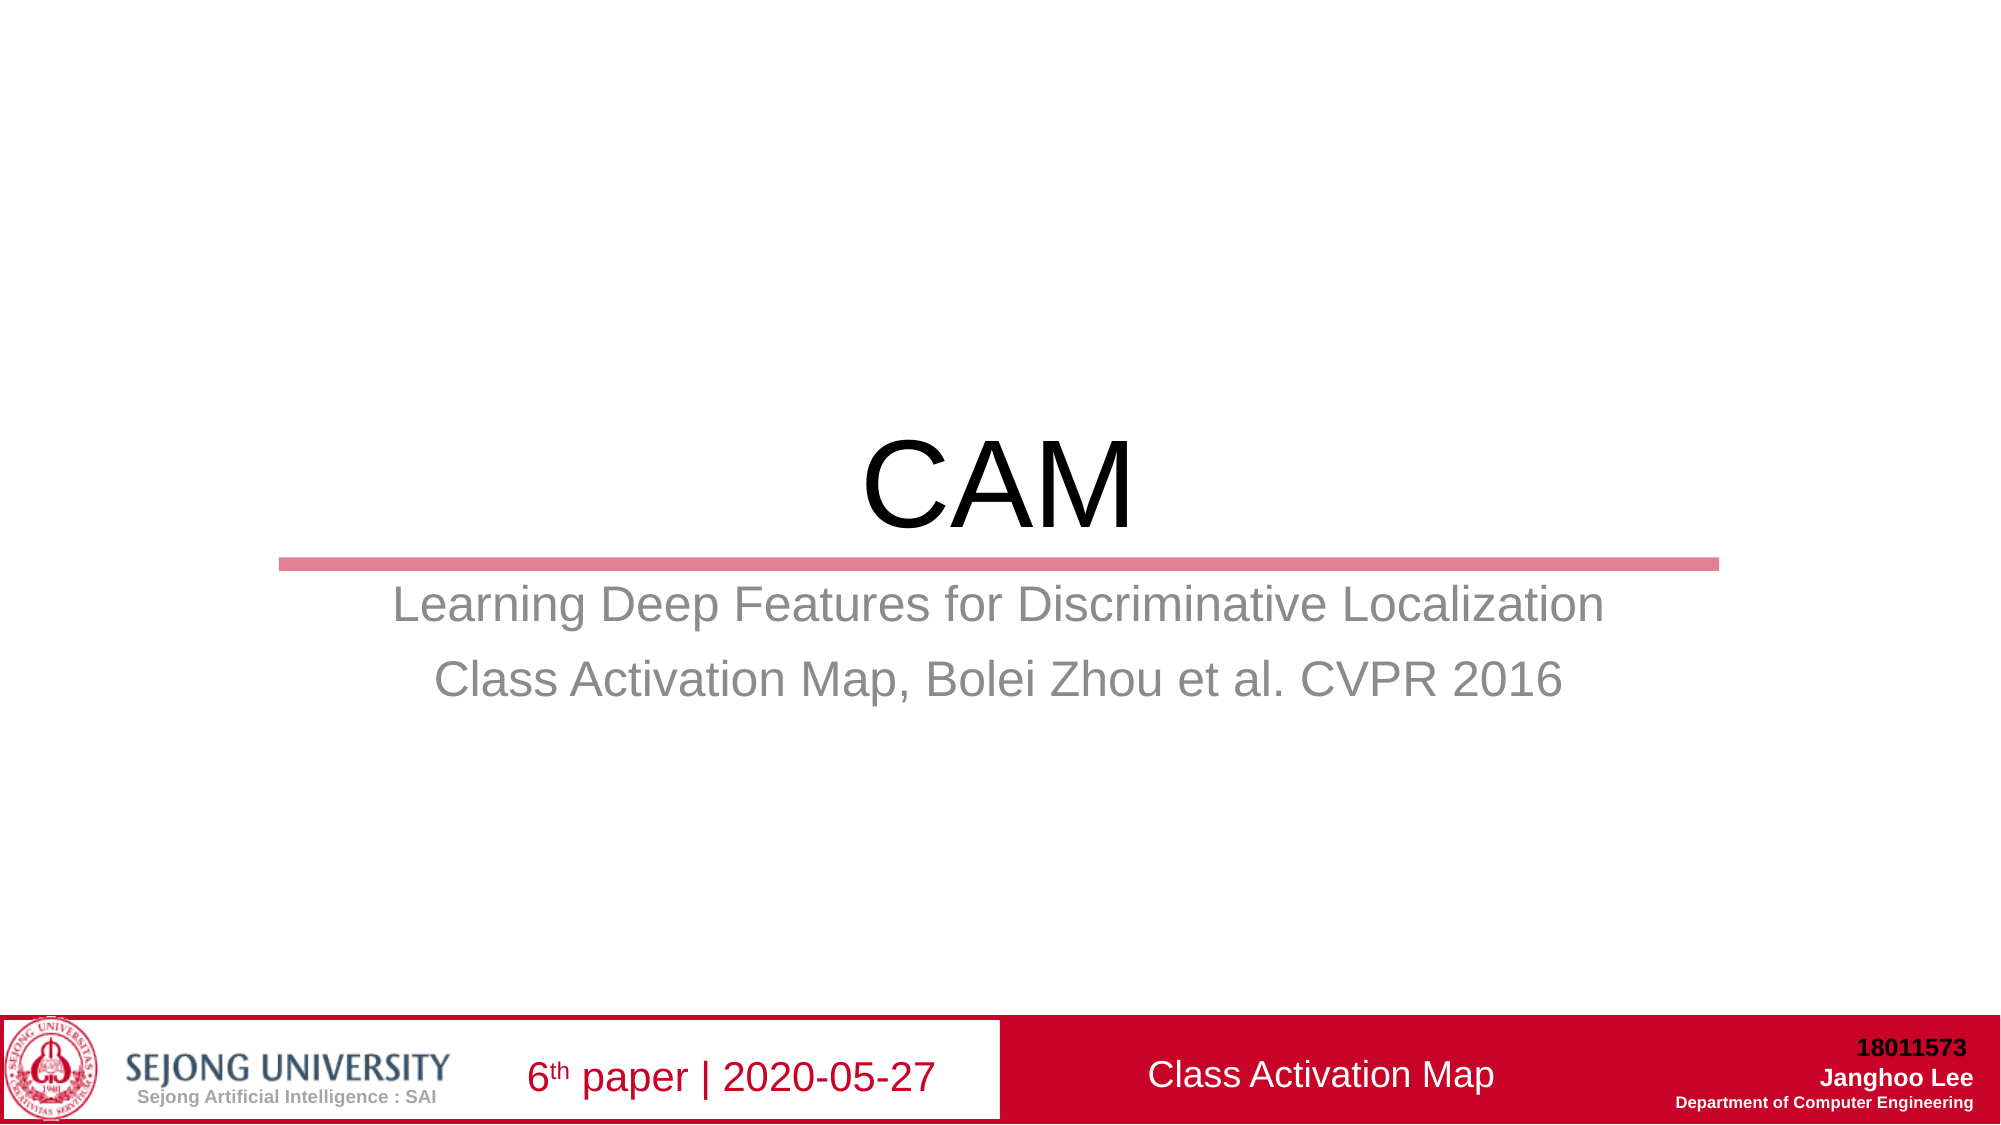

# CAM
Learning Deep Features for Discriminative Localization
Class Activation Map, Bolei Zhou et al. CVPR 2016